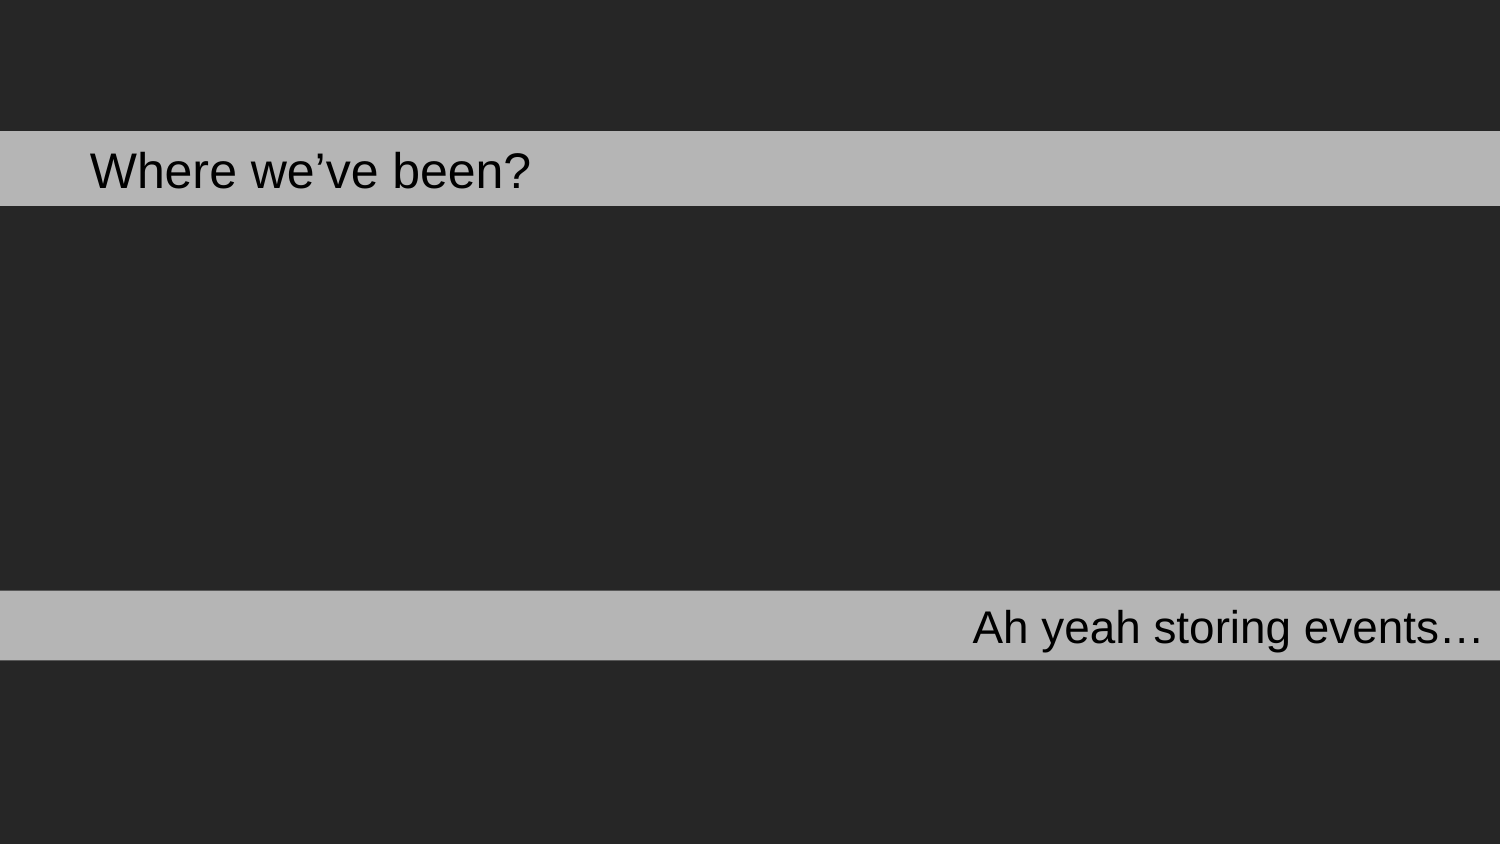

Where we’ve been?
Ah yeah storing events…